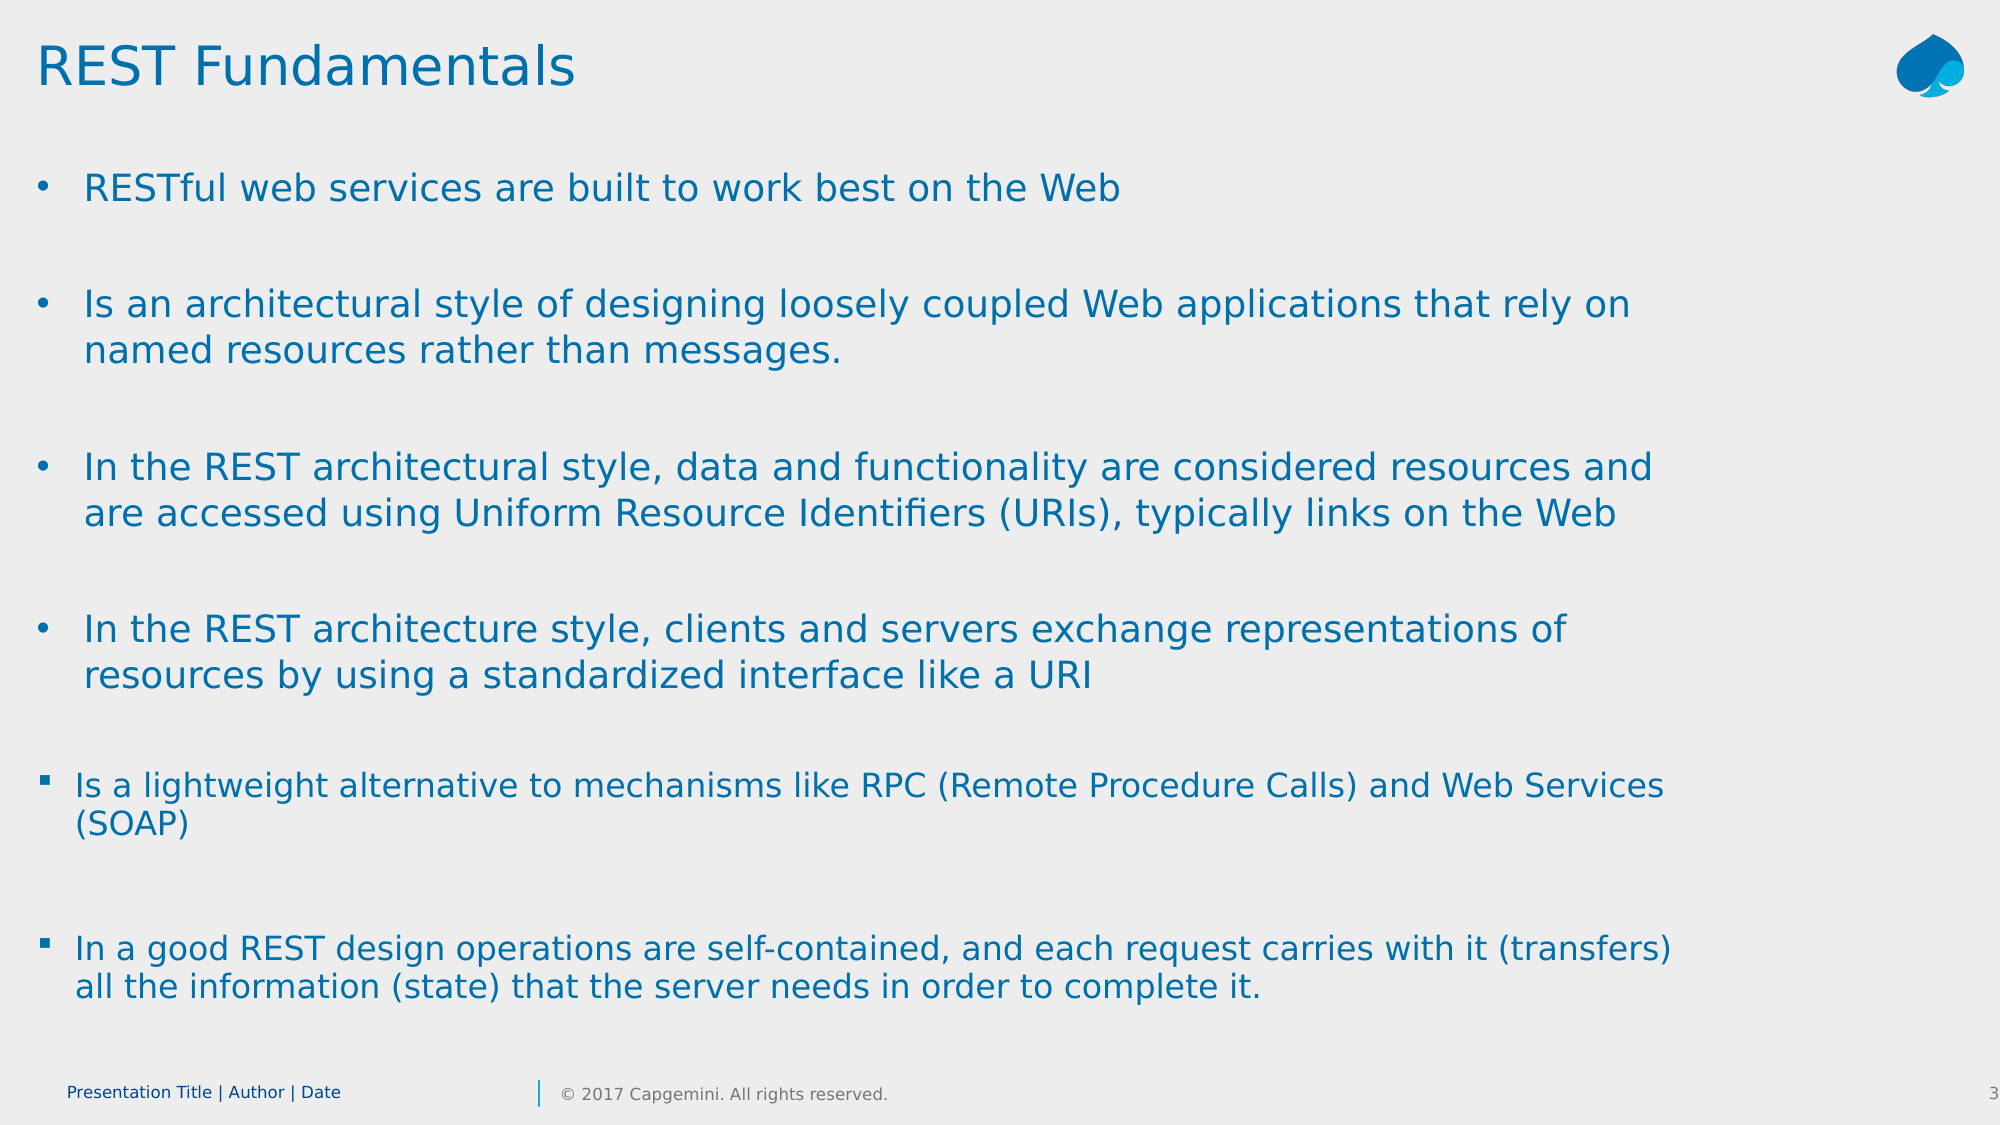

REST Fundamentals
RESTful web services are built to work best on the Web

Is an architectural style of designing loosely coupled Web applications that rely on named resources rather than messages.

In the REST architectural style, data and functionality are considered resources and are accessed using Uniform Resource Identifiers (URIs), typically links on the Web

In the REST architecture style, clients and servers exchange representations of resources by using a standardized interface like a URI

Is a lightweight alternative to mechanisms like RPC (Remote Procedure Calls) and Web Services (SOAP)

In a good REST design operations are self-contained, and each request carries with it (transfers) all the information (state) that the server needs in order to complete it.